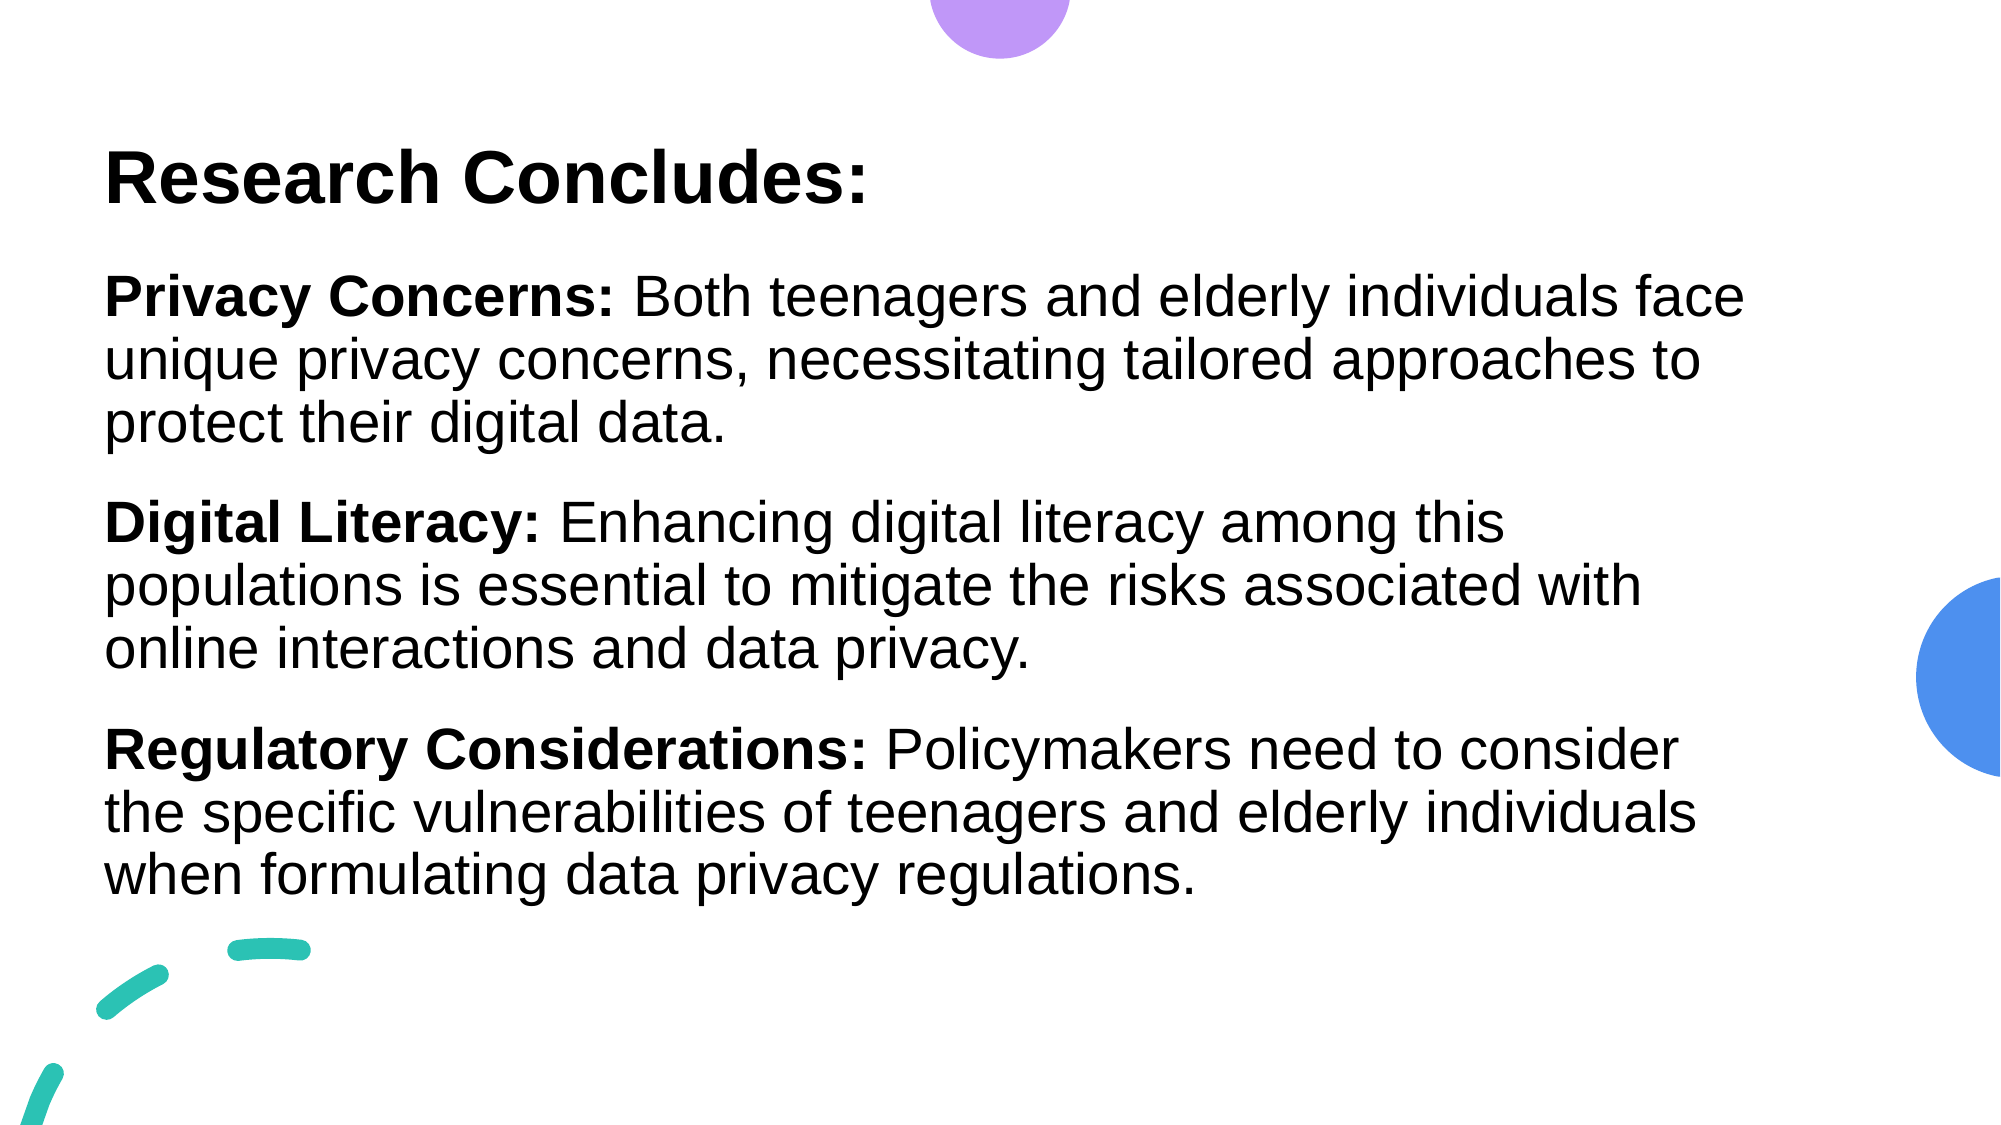

Research Concludes:
Privacy Concerns: Both teenagers and elderly individuals face unique privacy concerns, necessitating tailored approaches to protect their digital data.
Digital Literacy: Enhancing digital literacy among this populations is essential to mitigate the risks associated with online interactions and data privacy.
Regulatory Considerations: Policymakers need to consider the specific vulnerabilities of teenagers and elderly individuals when formulating data privacy regulations.